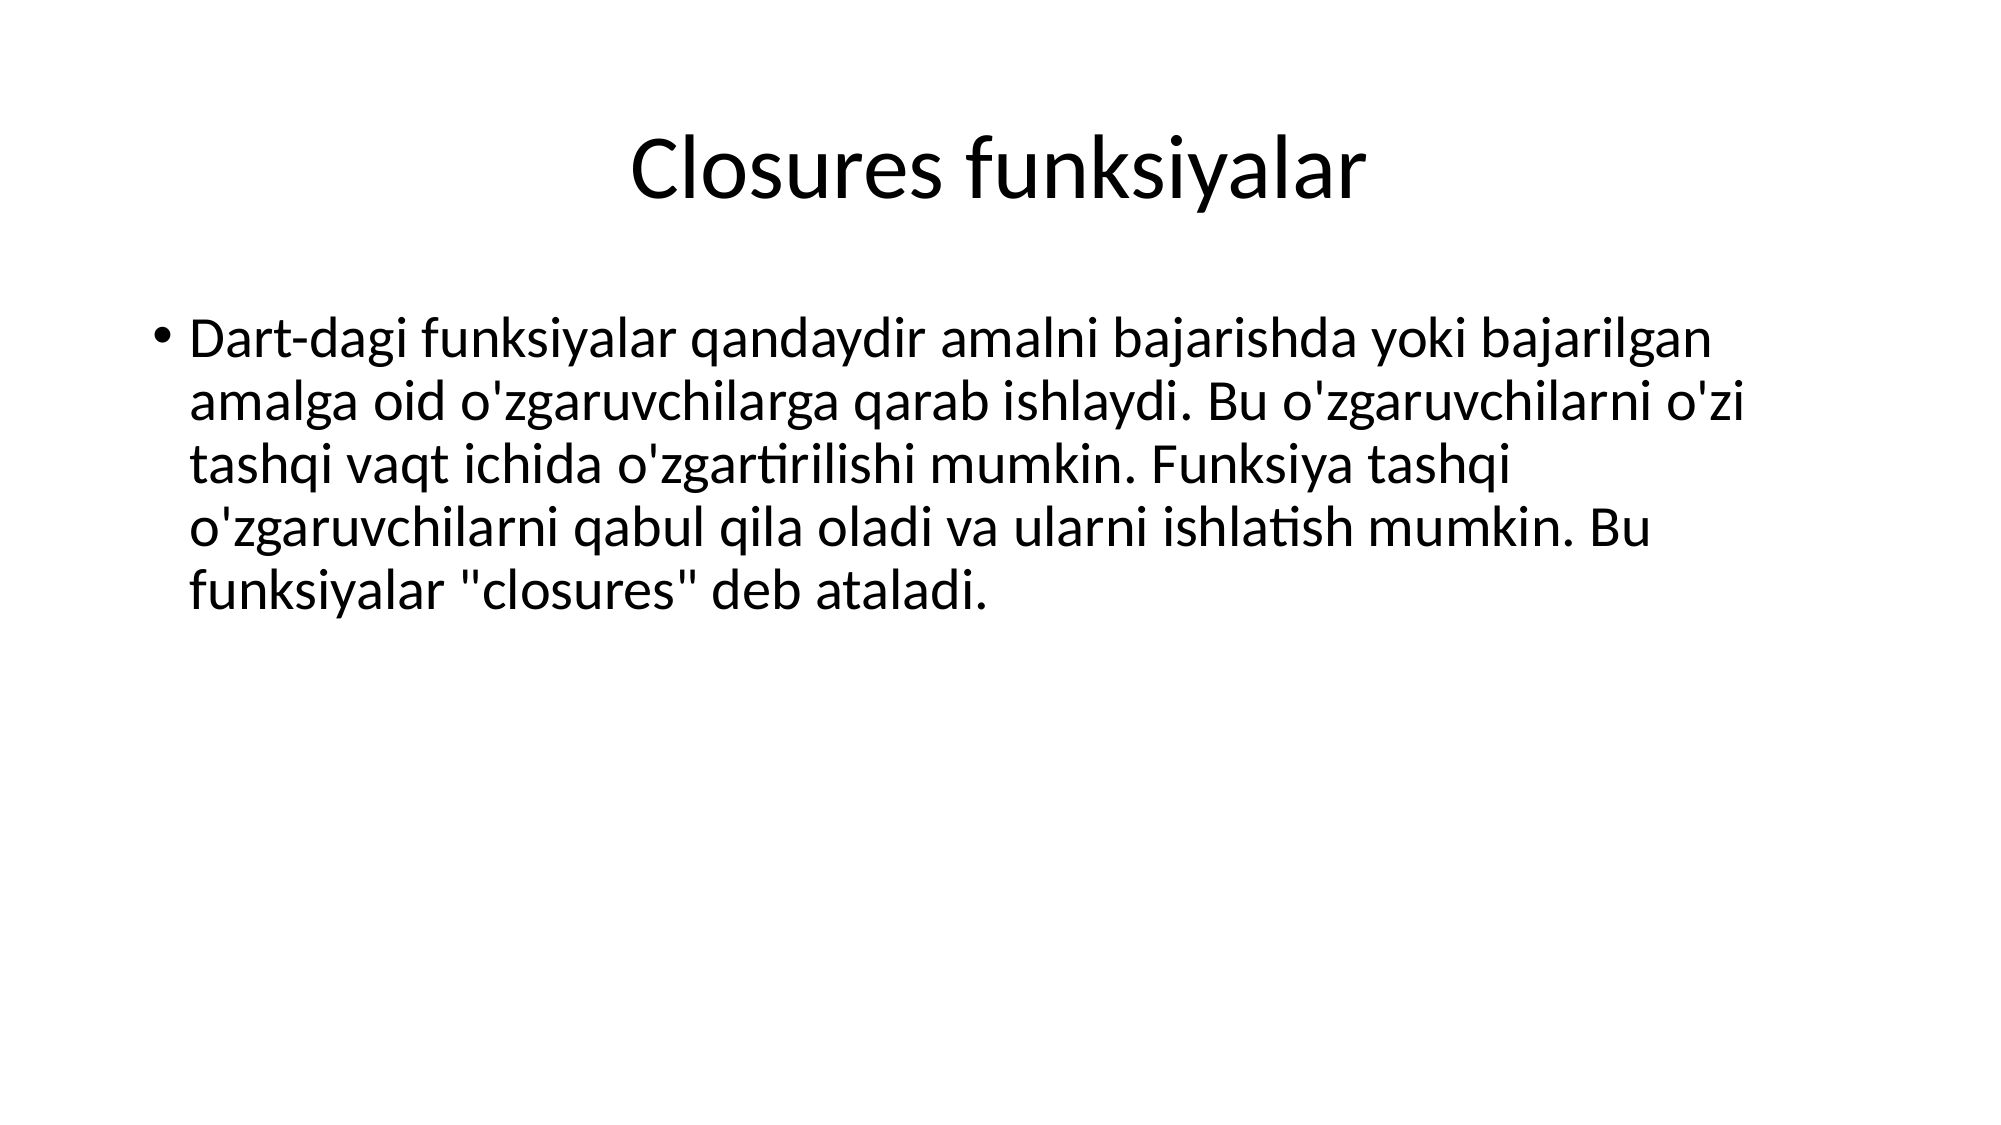

# Closures funksiyalar
Dart-dagi funksiyalar qandaydir amalni bajarishda yoki bajarilgan amalga oid o'zgaruvchilarga qarab ishlaydi. Bu o'zgaruvchilarni o'zi tashqi vaqt ichida o'zgartirilishi mumkin. Funksiya tashqi o'zgaruvchilarni qabul qila oladi va ularni ishlatish mumkin. Bu funksiyalar "closures" deb ataladi.